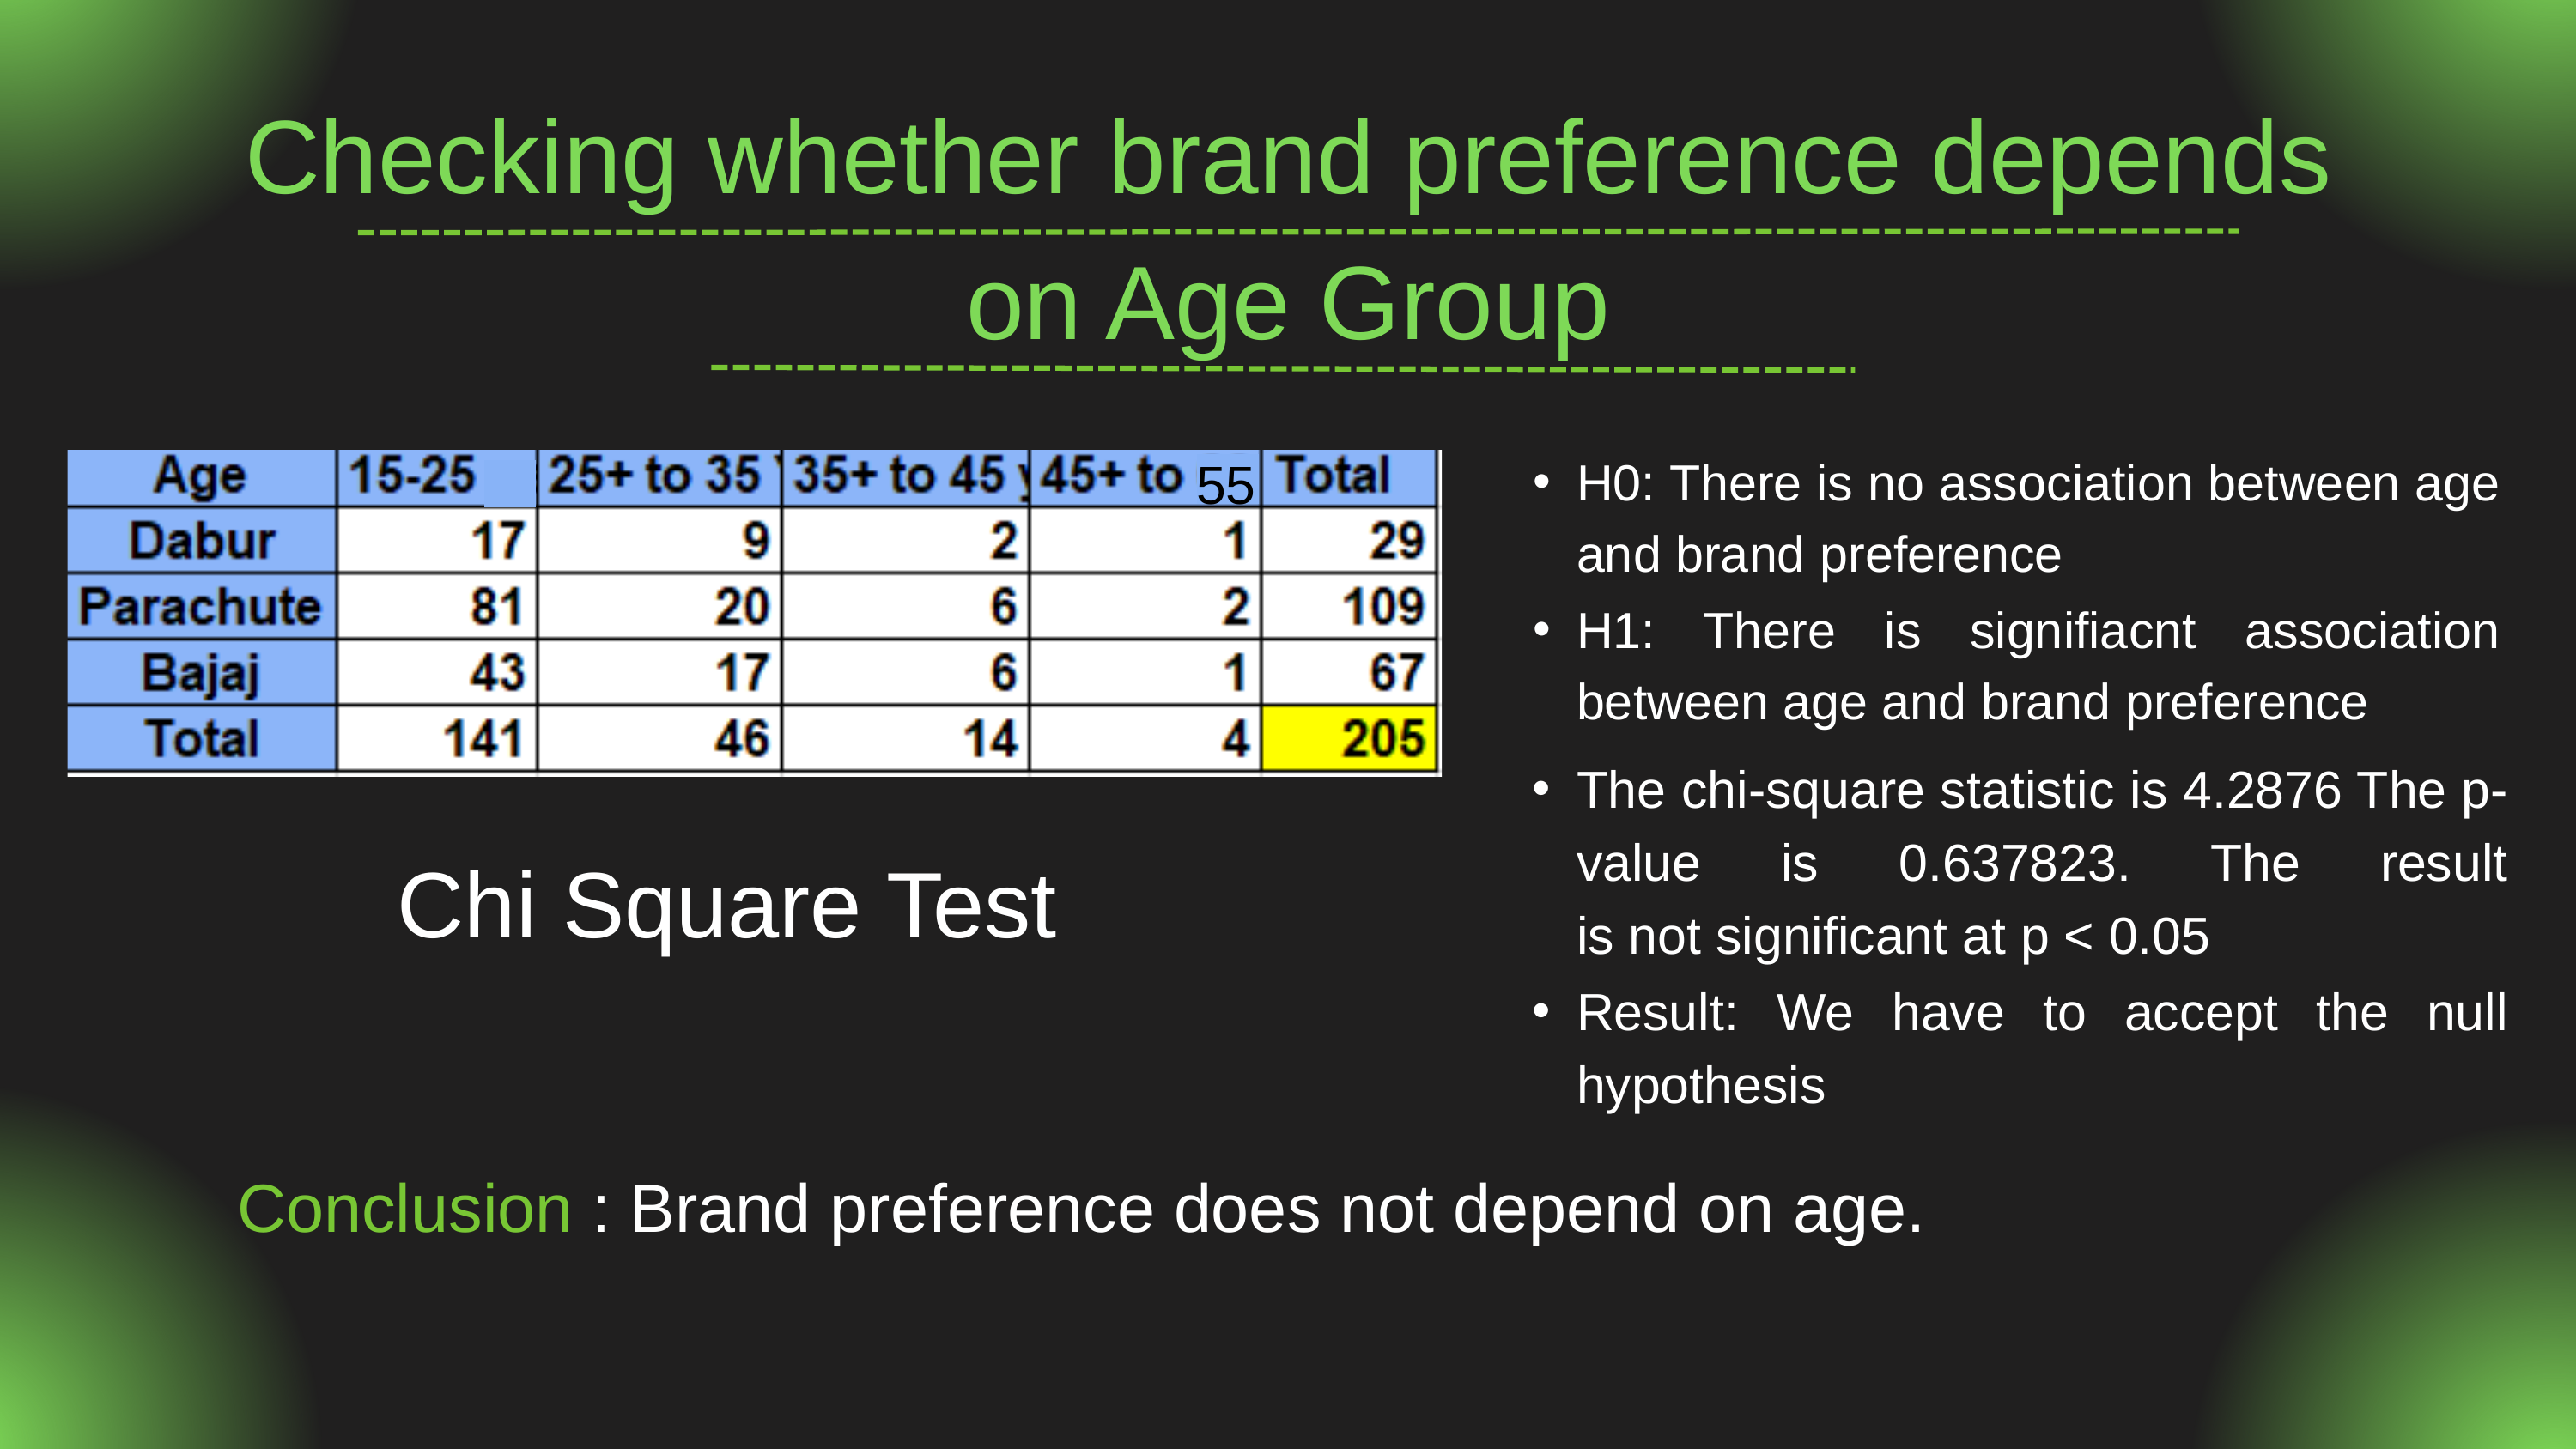

Checking whether brand preference depends on Age Group

55
H0: There is no association between age and brand preference

H1: There is signifiacnt association between age and brand preference
The chi-square statistic is 4.2876 The p-value is 0.637823. The result is not significant at p < 0.05
Chi Square Test
Result: We have to accept the null hypothesis

Conclusion : Brand preference does not depend on age.